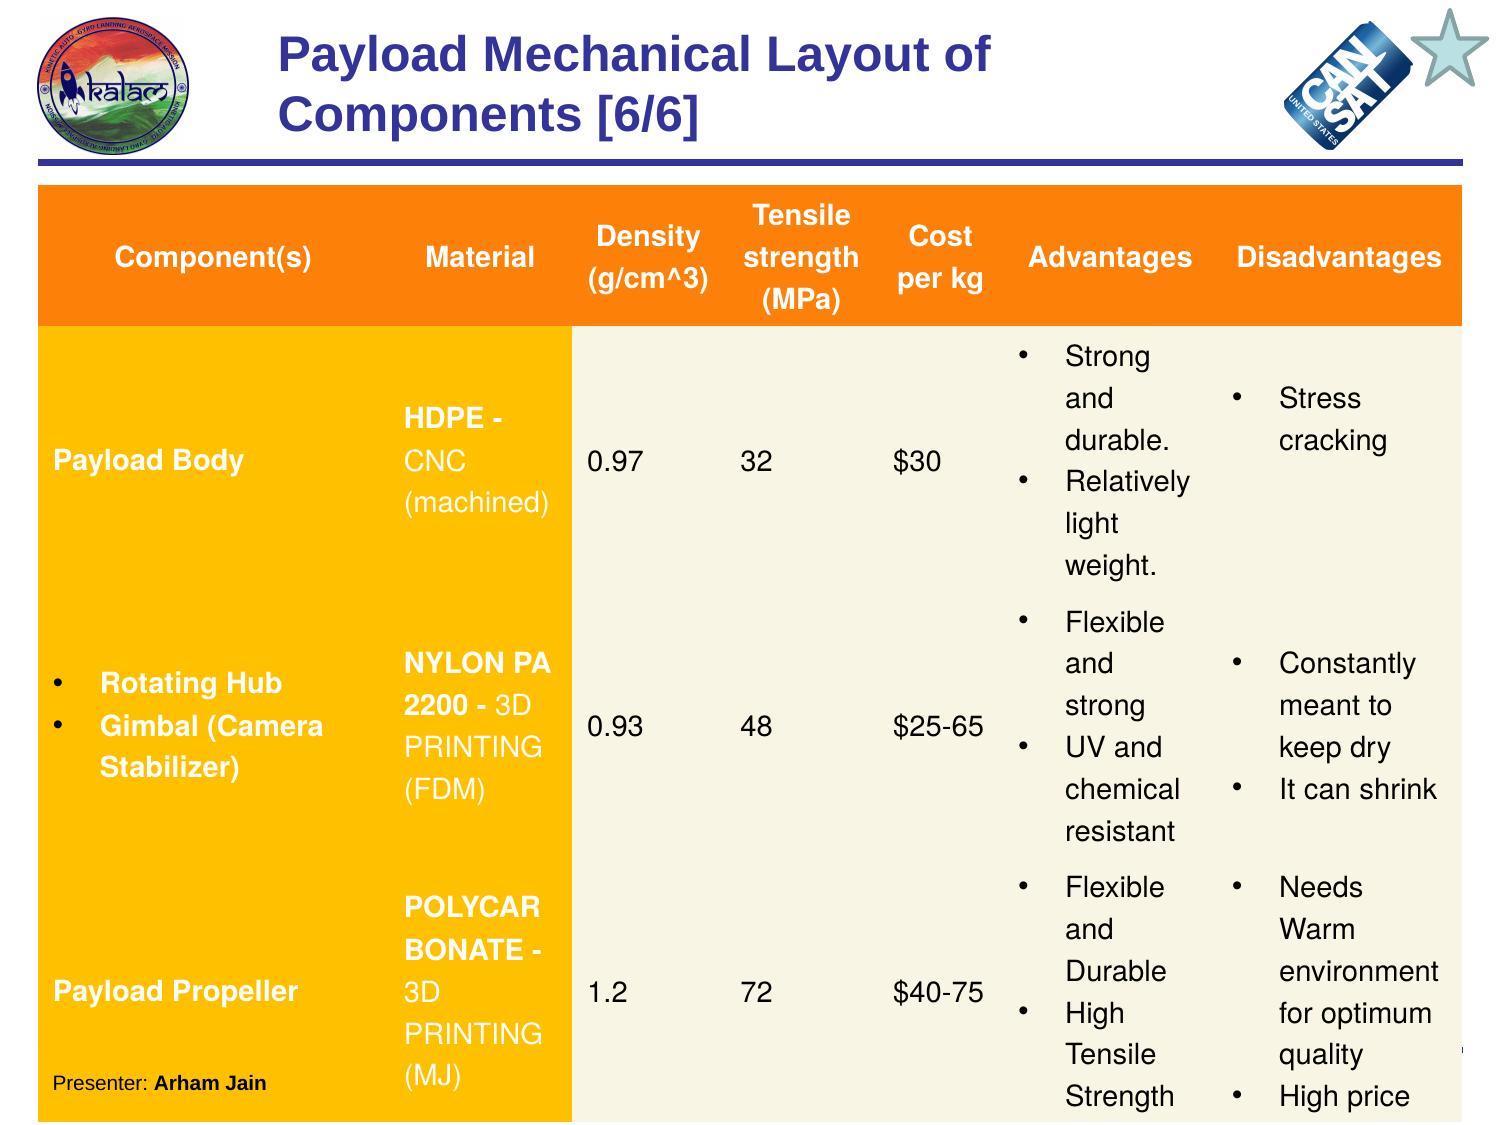

# Payload Mechanical Layout of Components [6/6]
| Component(s) | Material | Density (g/cm^3) | Tensile strength (MPa) | Cost per kg | Advantages | Disadvantages |
| --- | --- | --- | --- | --- | --- | --- |
| Payload Body | HDPE - CNC (machined) | 0.97 | 32 | $30 | Strong and durable. Relatively light weight. | Stress cracking |
| Rotating Hub Gimbal (Camera Stabilizer) | NYLON PA 2200 - 3D PRINTING (FDM) | 0.93 | 48 | $25-65 | Flexible and strong UV and chemical resistant | Constantly meant to keep dry  It can shrink |
| Payload Propeller | POLYCARBONATE - 3D PRINTING (MJ) | 1.2 | 72 | $40-75 | Flexible and Durable  High Tensile Strength | Needs Warm environment for optimum quality High price |
84
Presenter: Arham Jain
CanSat 2019 CDR:  Team 3279 (Team KALAM)